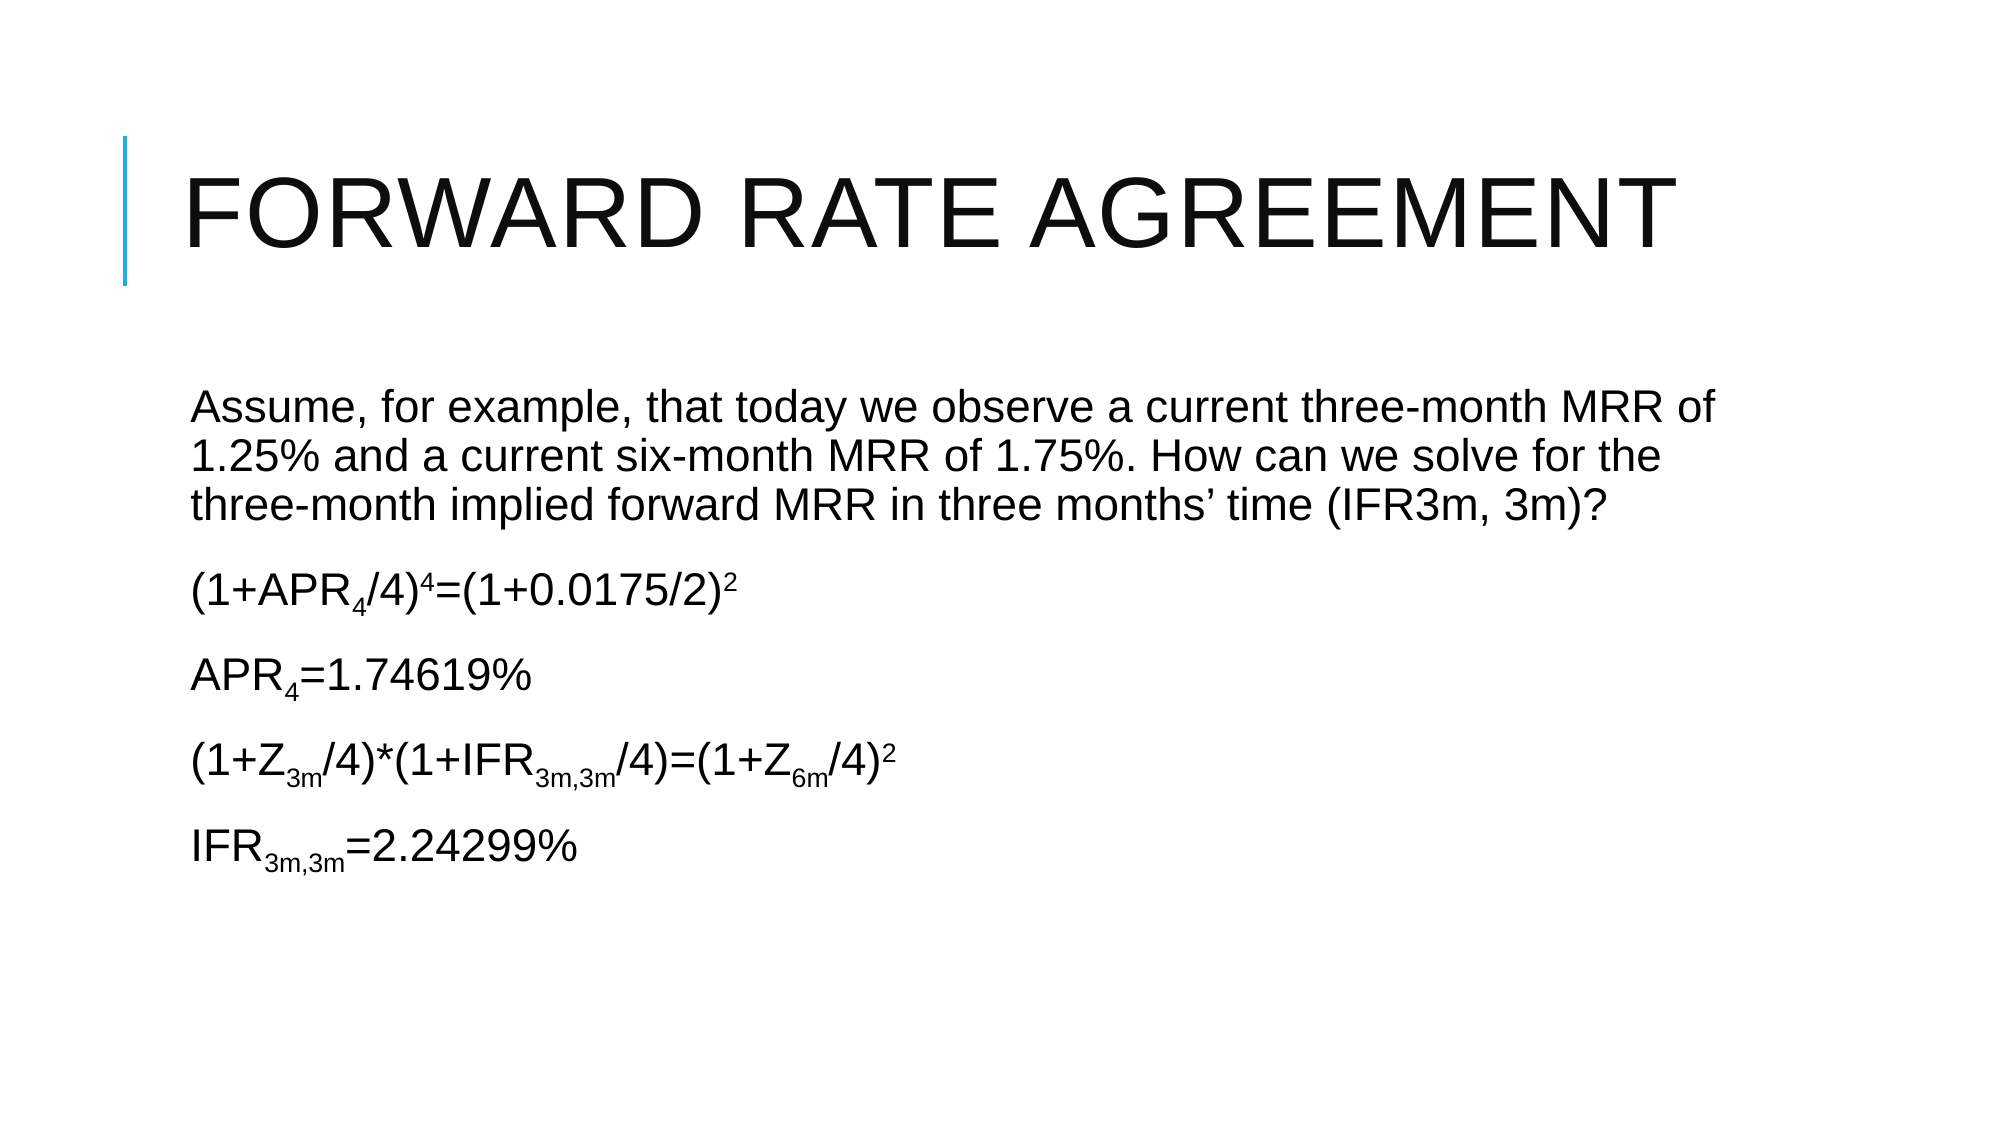

# Forward rate agreement
Assume, for example, that today we observe a current three-month MRR of 1.25% and a current six-month MRR of 1.75%. How can we solve for the three-month implied forward MRR in three months’ time (IFR3m, 3m)?
(1+APR4/4)4=(1+0.0175/2)2
APR4=1.74619%
(1+Z3m/4)*(1+IFR3m,3m/4)=(1+Z6m/4)2
IFR3m,3m=2.24299%